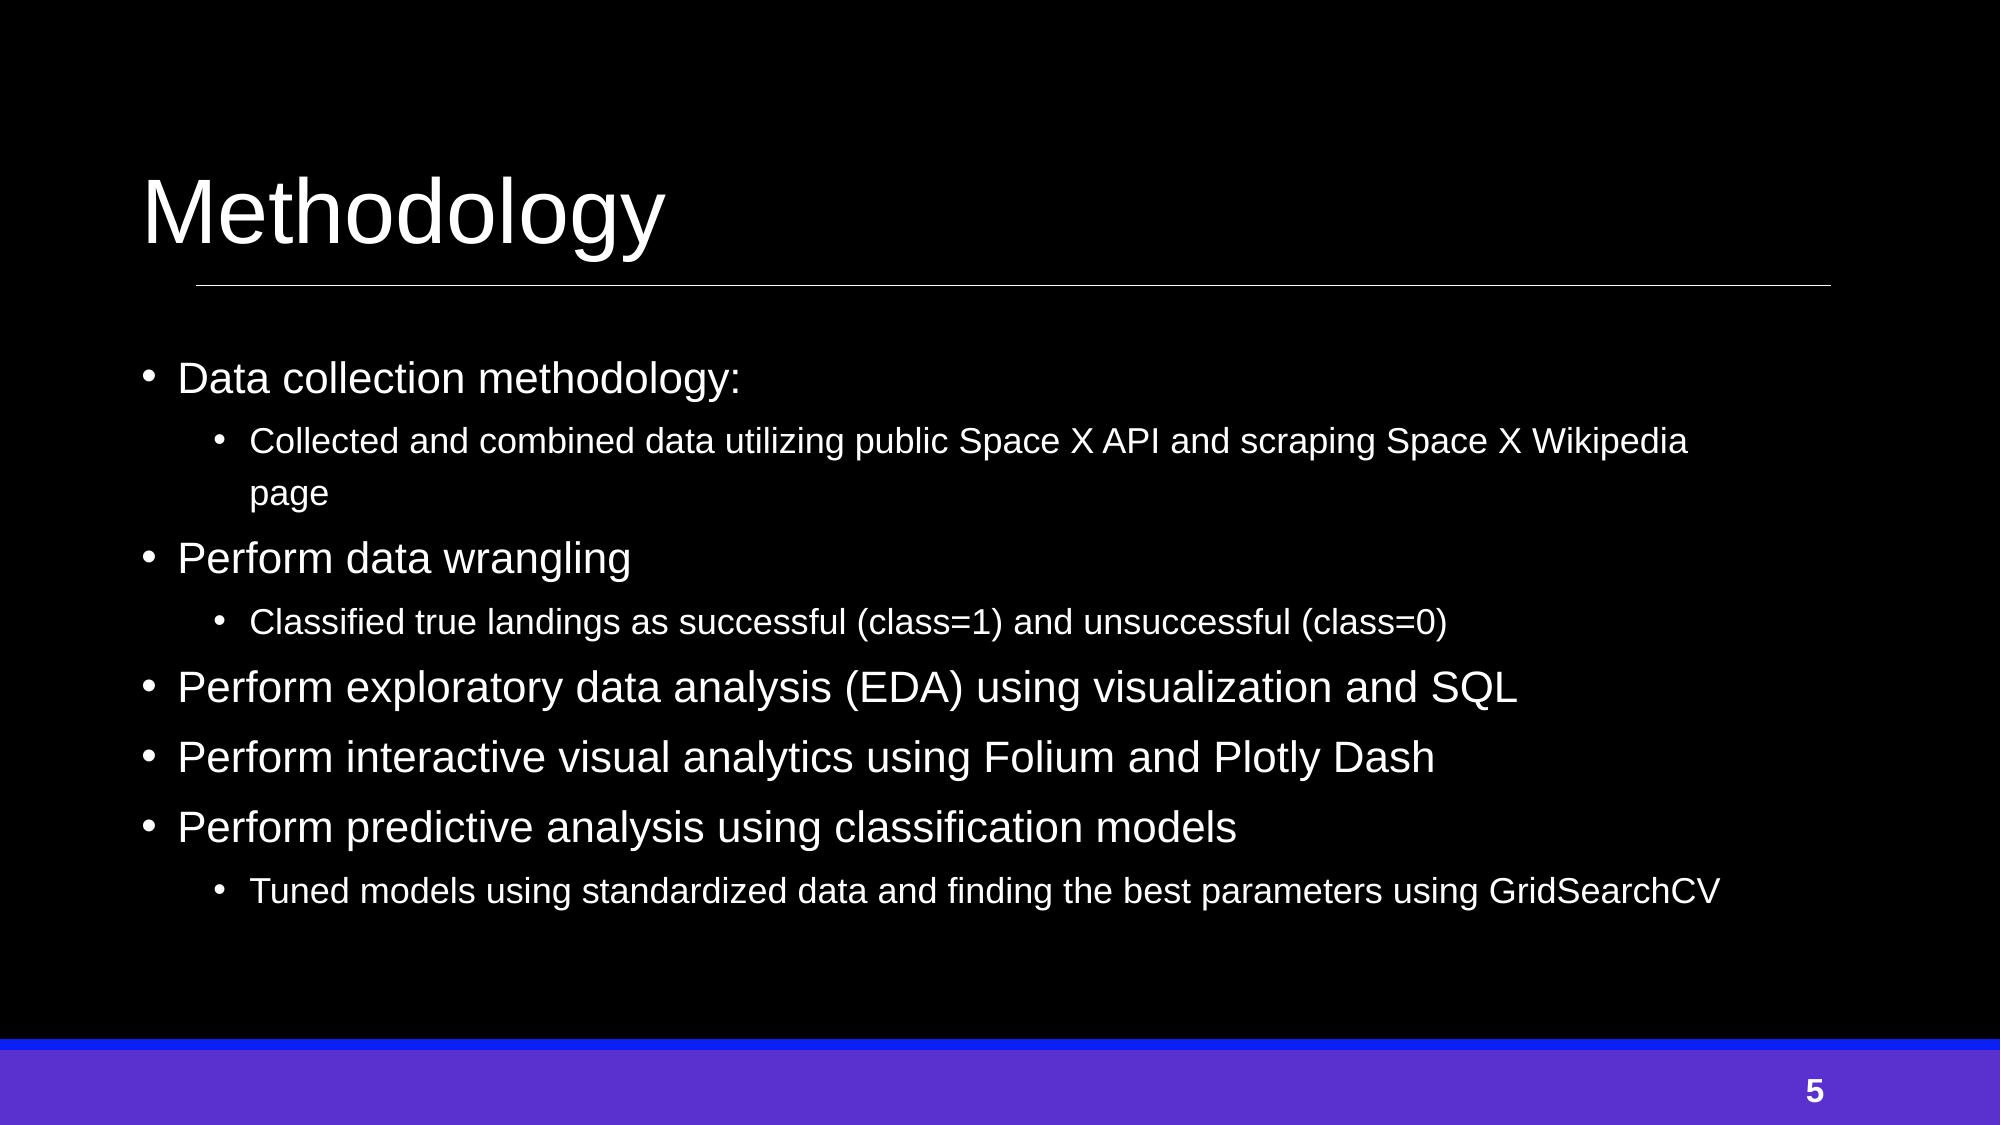

Methodology
Data collection methodology:
Collected and combined data utilizing public Space X API and scraping Space X Wikipedia page
Perform data wrangling
Classified true landings as successful (class=1) and unsuccessful (class=0)
Perform exploratory data analysis (EDA) using visualization and SQL
Perform interactive visual analytics using Folium and Plotly Dash
Perform predictive analysis using classification models
Tuned models using standardized data and finding the best parameters using GridSearchCV

5